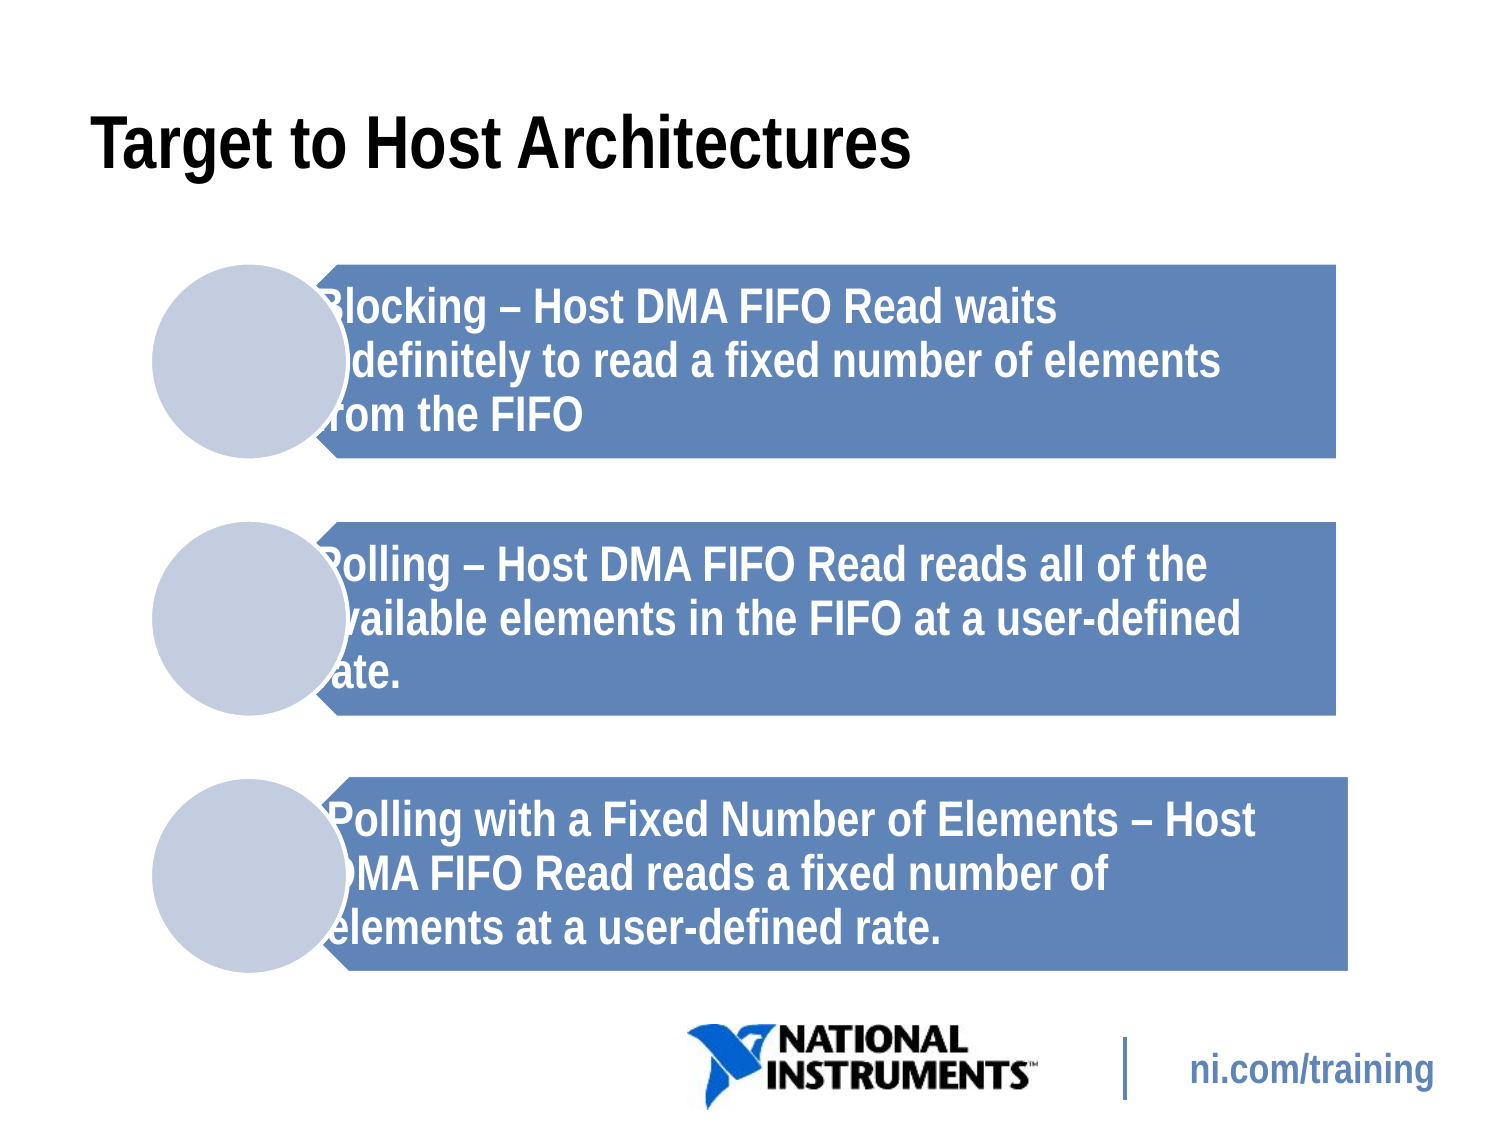

# Target to Host Architectures
Blocking – Host DMA FIFO Read waits indefinitely to read a fixed number of elements from the FIFO
Polling – Host DMA FIFO Read reads all of the available elements in the FIFO at a user-defined rate.
Polling with a Fixed Number of Elements – Host DMA FIFO Read reads a fixed number of elements at a user-defined rate.